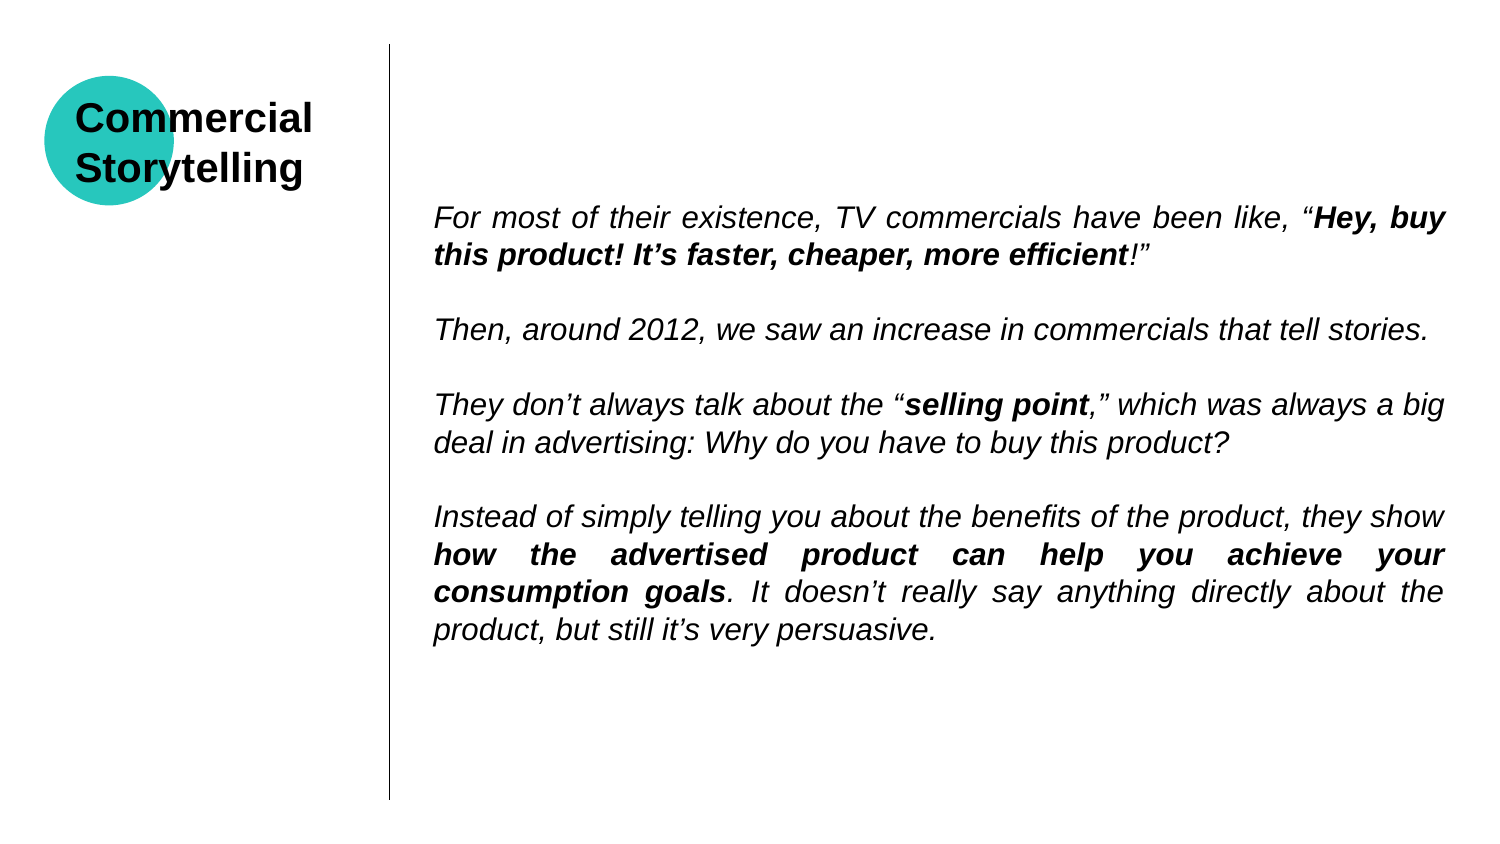

For most of their existence, TV commercials have been like, “Hey, buy this product! It’s faster, cheaper, more efficient!”

Then, around 2012, we saw an increase in commercials that tell stories.

They don’t always talk about the “selling point,” which was always a big deal in advertising: Why do you have to buy this product?

Instead of simply telling you about the benefits of the product, they show how the advertised product can help you achieve your consumption goals. It doesn’t really say anything directly about the product, but still it’s very persuasive.

# Commercial
Storytelling